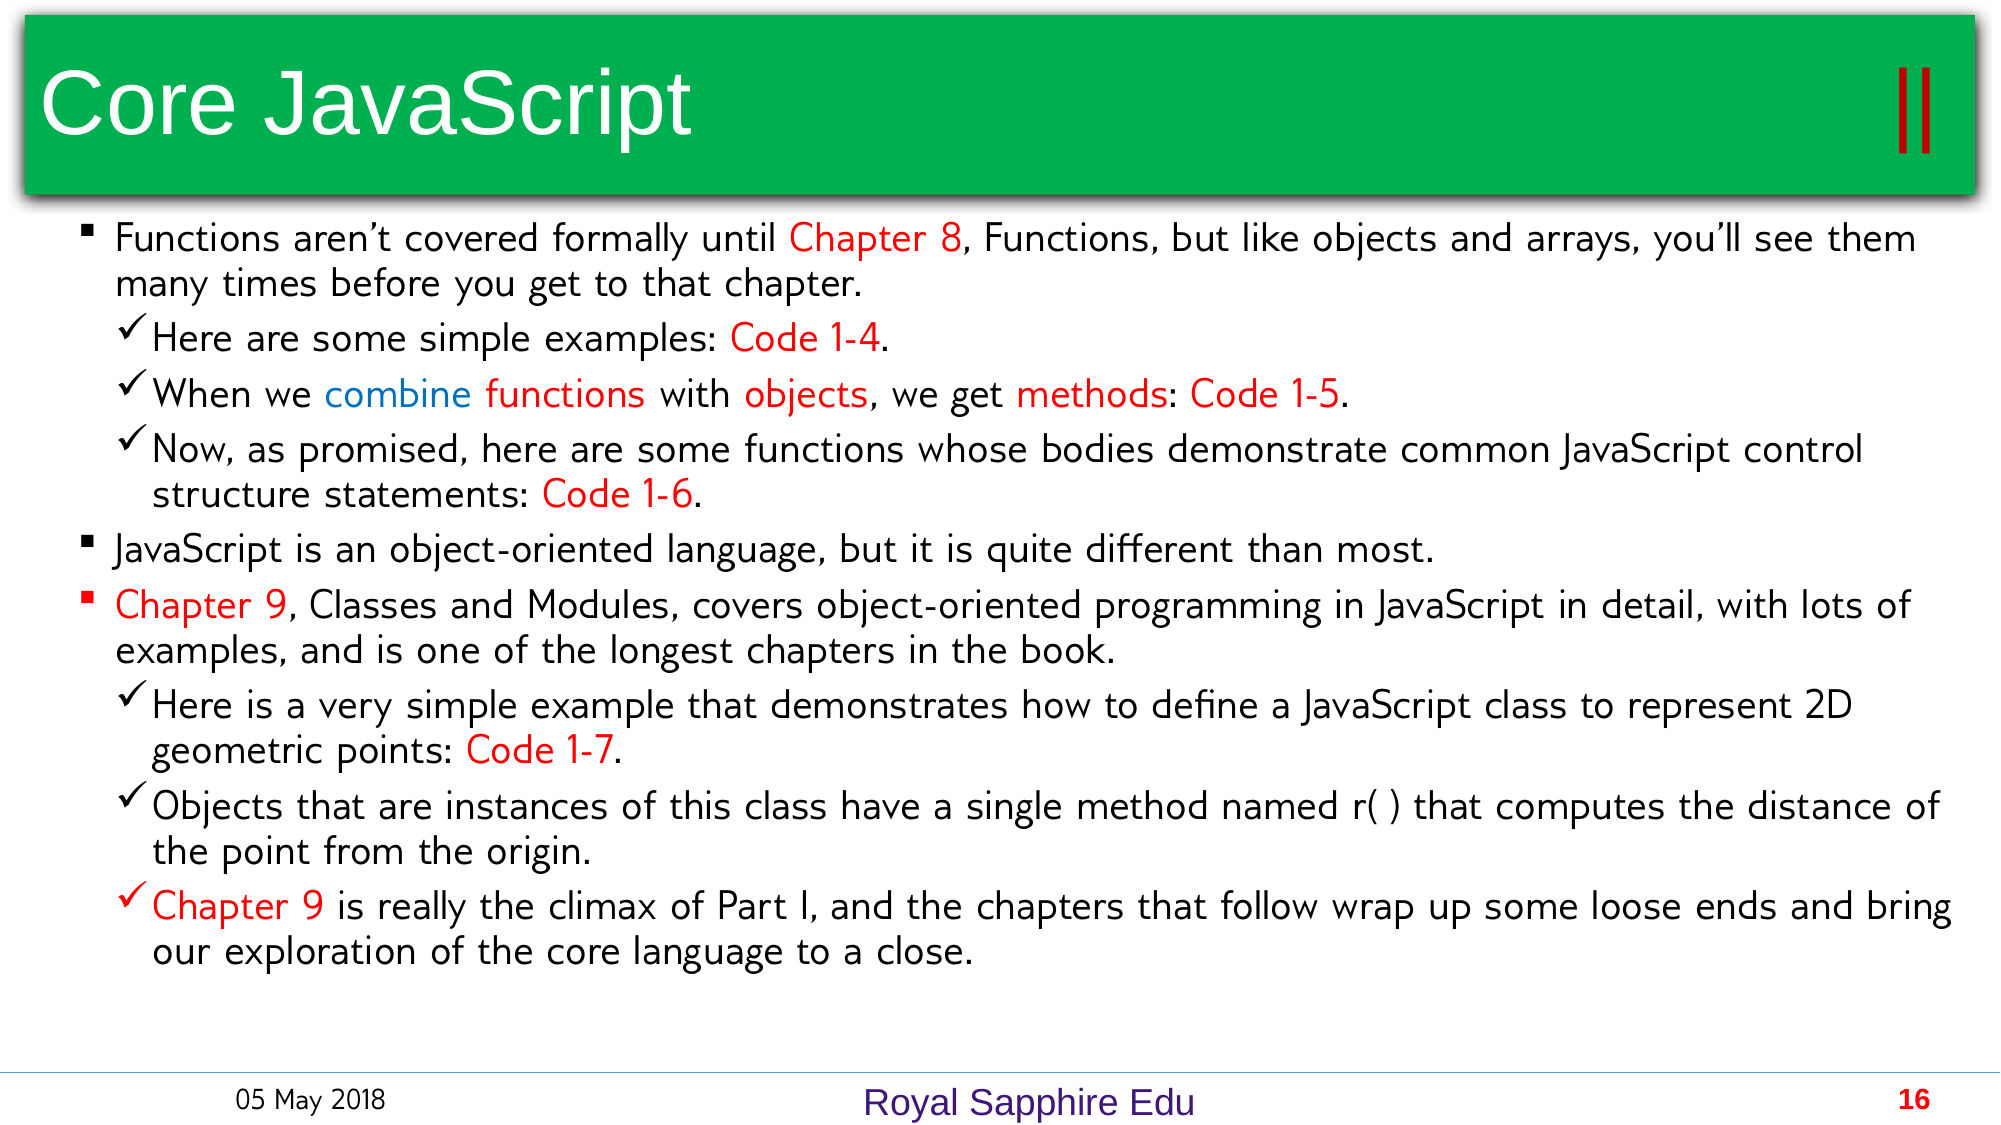

# Core JavaScript								  ||
Functions aren’t covered formally until Chapter 8, Functions, but like objects and arrays, you’ll see them many times before you get to that chapter.
Here are some simple examples: Code 1-4.
When we combine functions with objects, we get methods: Code 1-5.
Now, as promised, here are some functions whose bodies demonstrate common JavaScript control structure statements: Code 1-6.
JavaScript is an object-oriented language, but it is quite different than most.
Chapter 9, Classes and Modules, covers object-oriented programming in JavaScript in detail, with lots of examples, and is one of the longest chapters in the book.
Here is a very simple example that demonstrates how to define a JavaScript class to represent 2D geometric points: Code 1-7.
Objects that are instances of this class have a single method named r( ) that computes the distance of the point from the origin.
Chapter 9 is really the climax of Part I, and the chapters that follow wrap up some loose ends and bring our exploration of the core language to a close.
05 May 2018
16